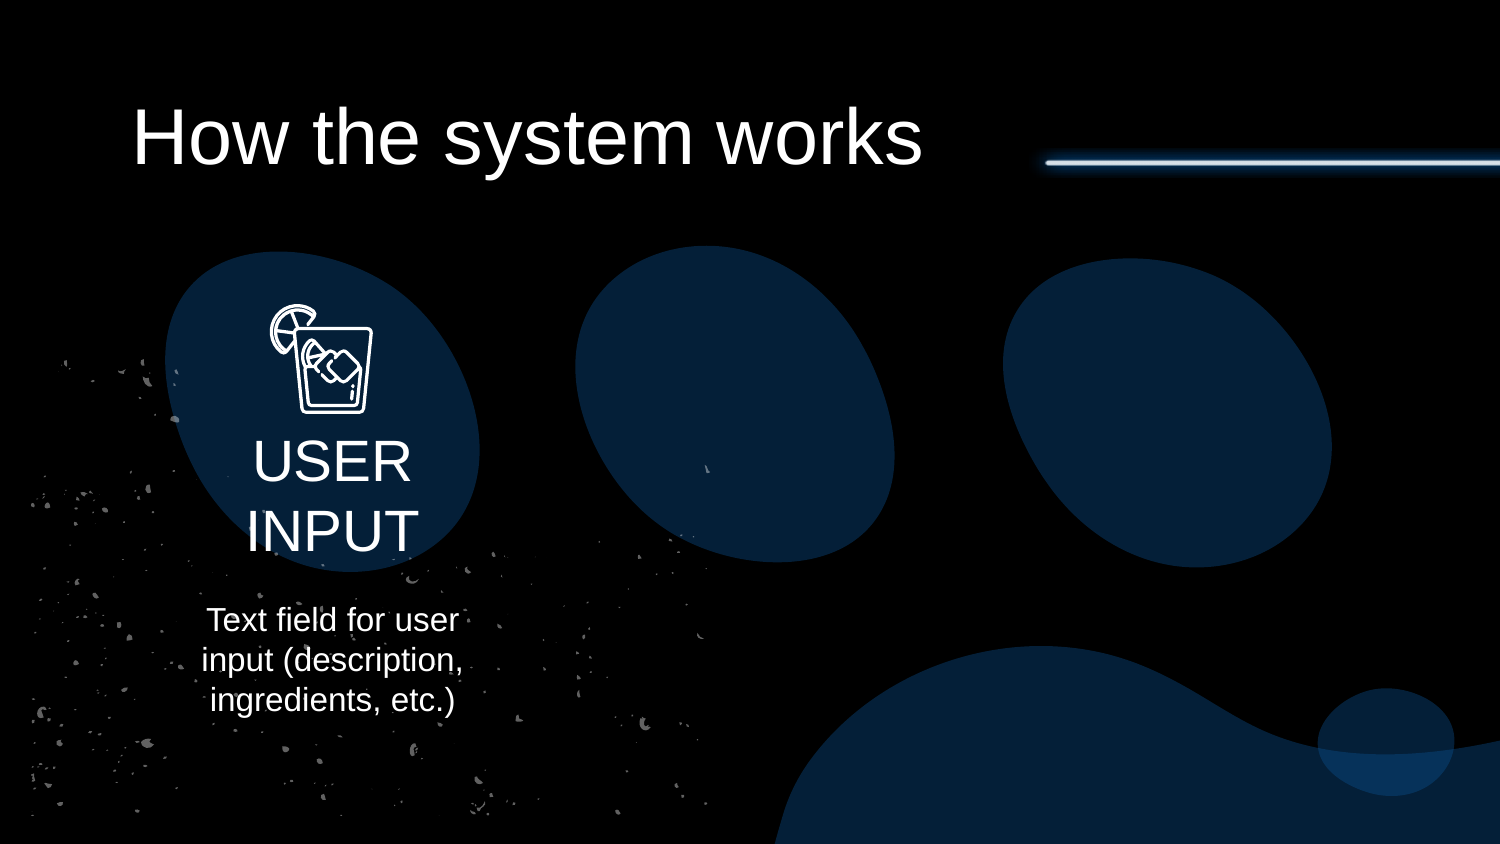

# How the system works

USER INPUT
Text field for user input (description, ingredients, etc.)